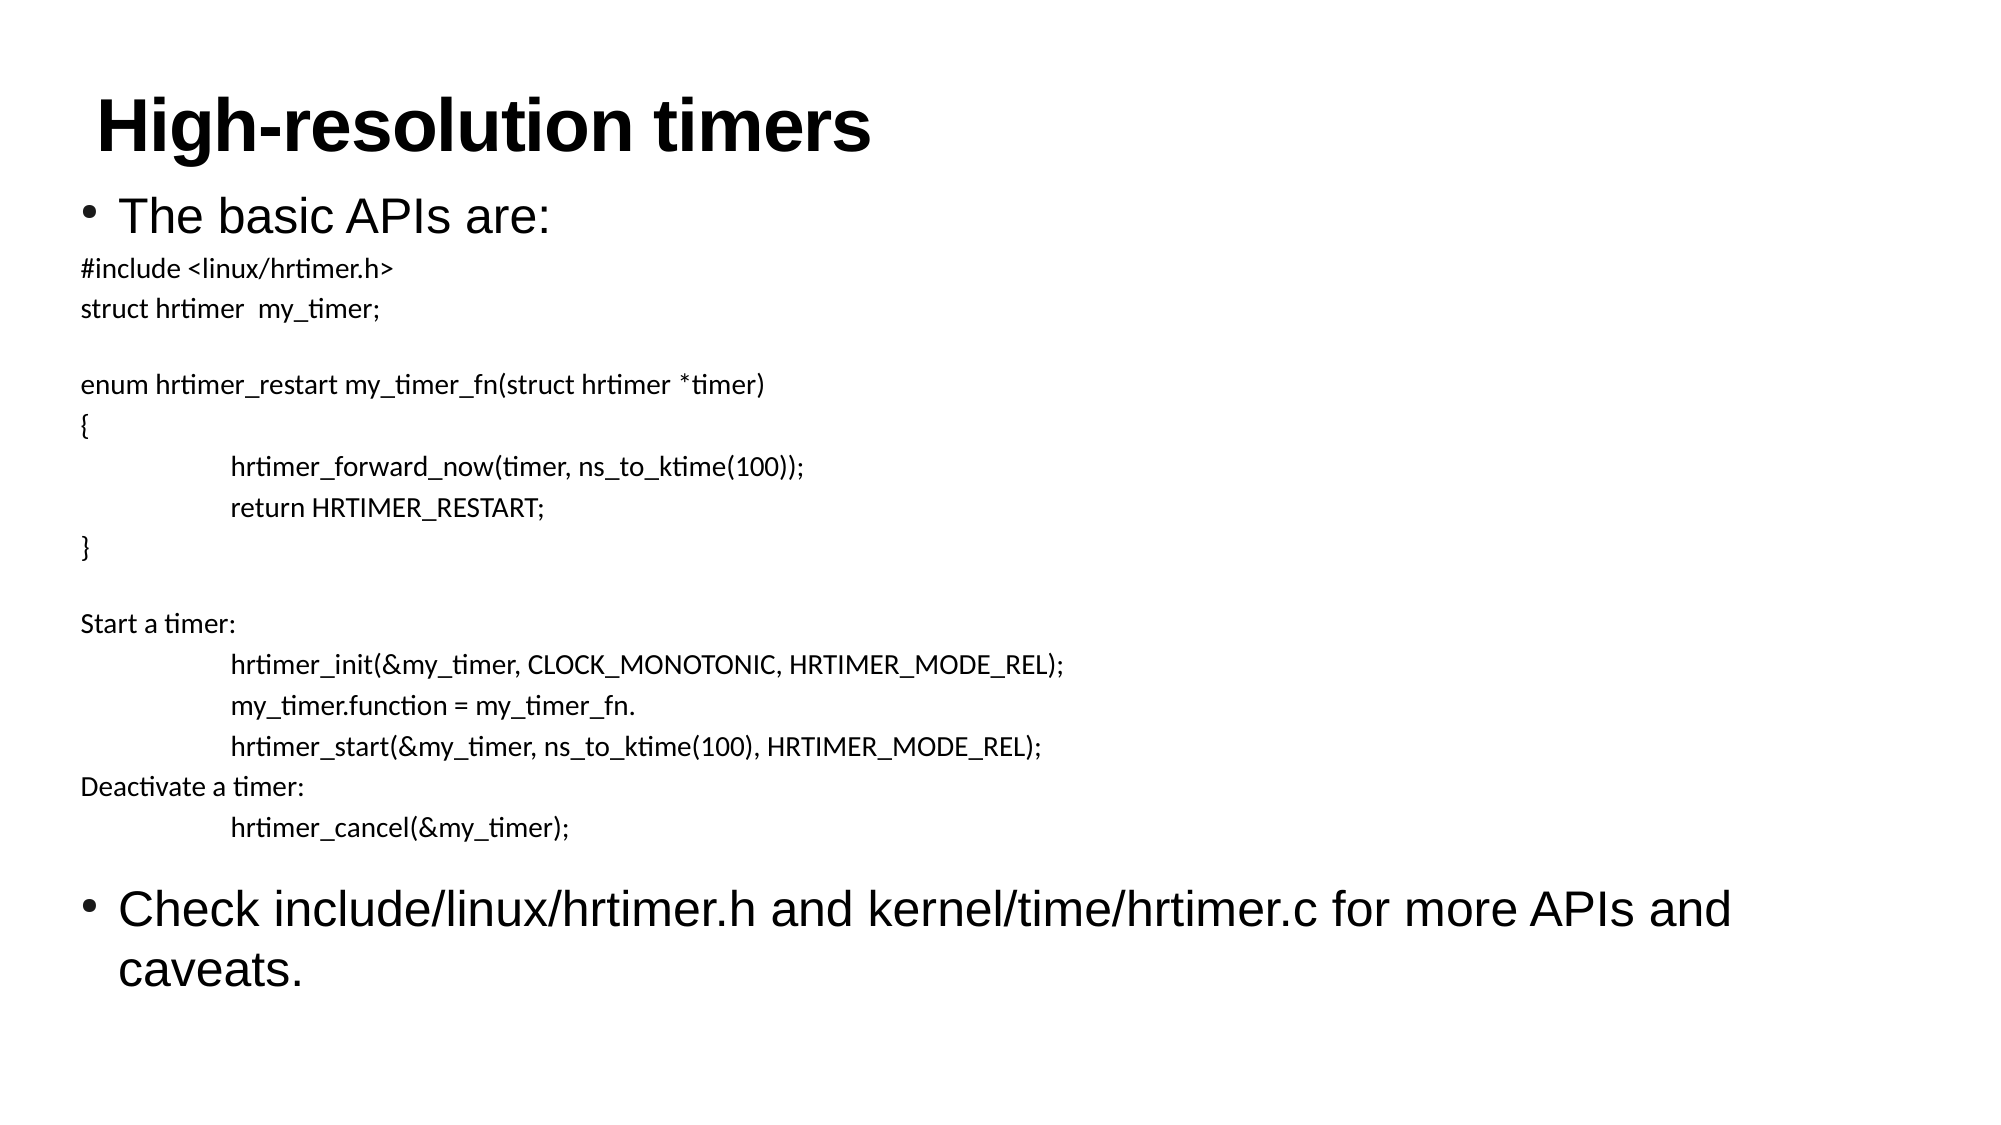

High-resolution timers
The basic APIs are:
#include <linux/hrtimer.h>
struct hrtimer  my_timer;
enum hrtimer_restart my_timer_fn(struct hrtimer *timer)
{
	hrtimer_forward_now(timer, ns_to_ktime(100));
	return HRTIMER_RESTART;
}
Start a timer:
	hrtimer_init(&my_timer, CLOCK_MONOTONIC, HRTIMER_MODE_REL);
	my_timer.function = my_timer_fn.
	hrtimer_start(&my_timer, ns_to_ktime(100), HRTIMER_MODE_REL);
Deactivate a timer:
	hrtimer_cancel(&my_timer);

Check include/linux/hrtimer.h and kernel/time/hrtimer.c for more APIs and caveats.